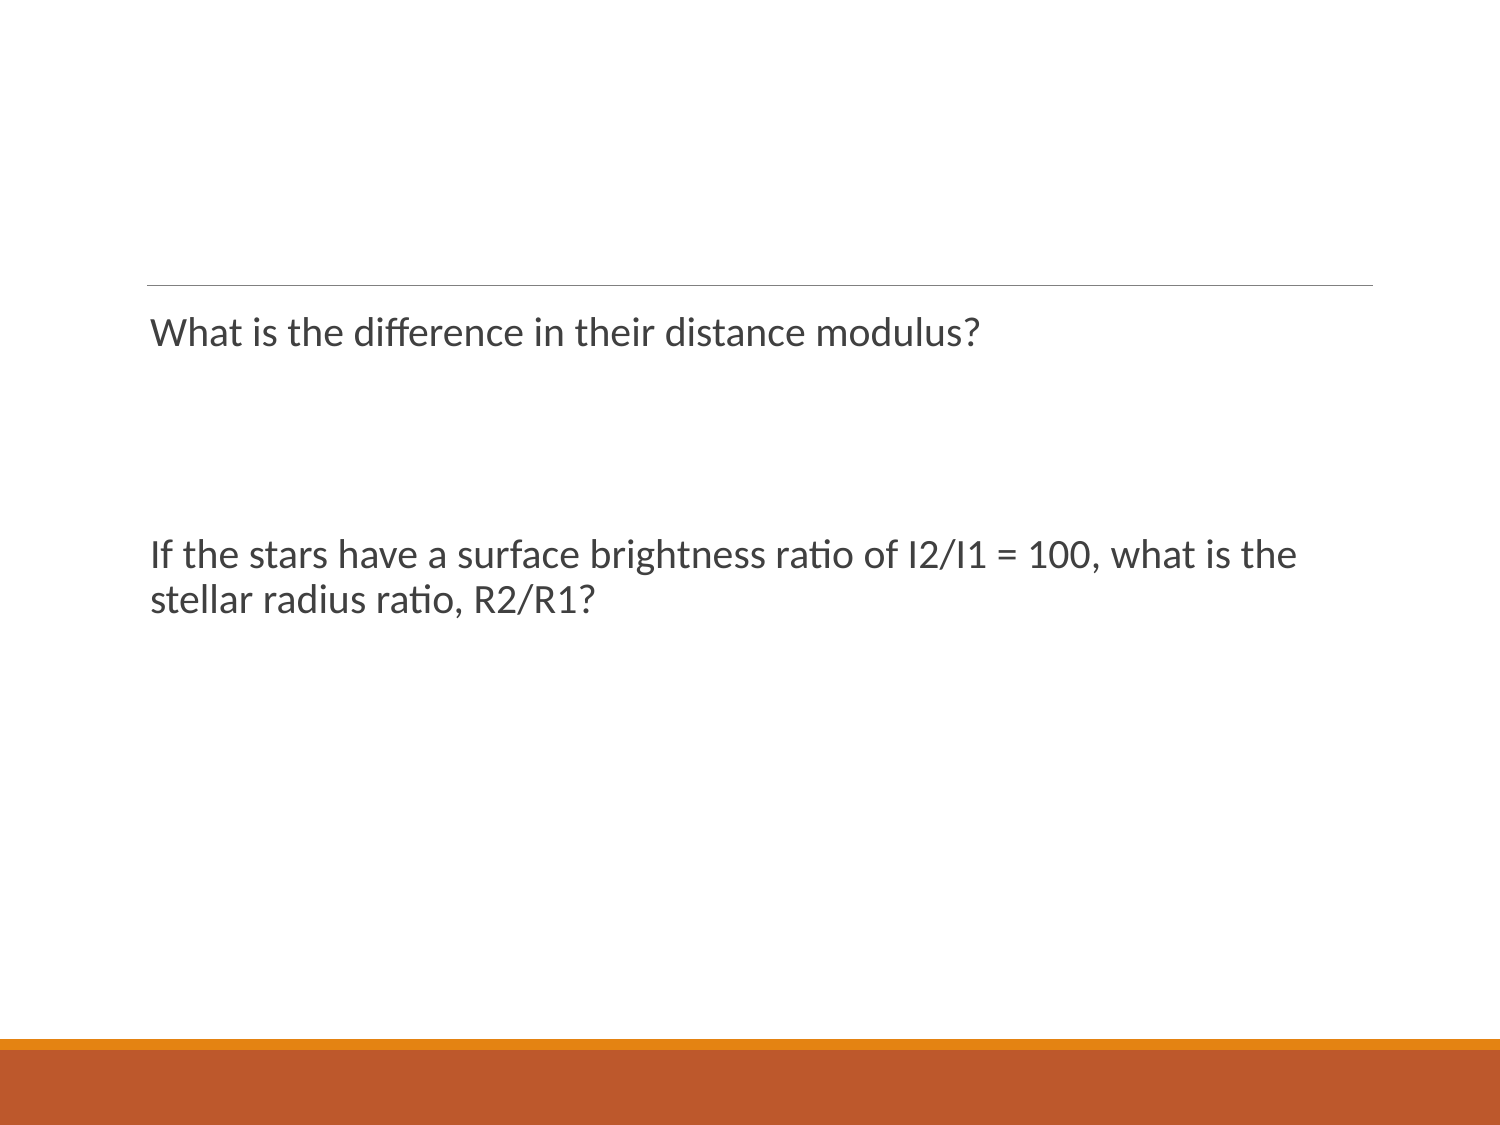

#
What is the difference in their distance modulus?

If the stars have a surface brightness ratio of I2/I1 = 100, what is the stellar radius ratio, R2/R1?